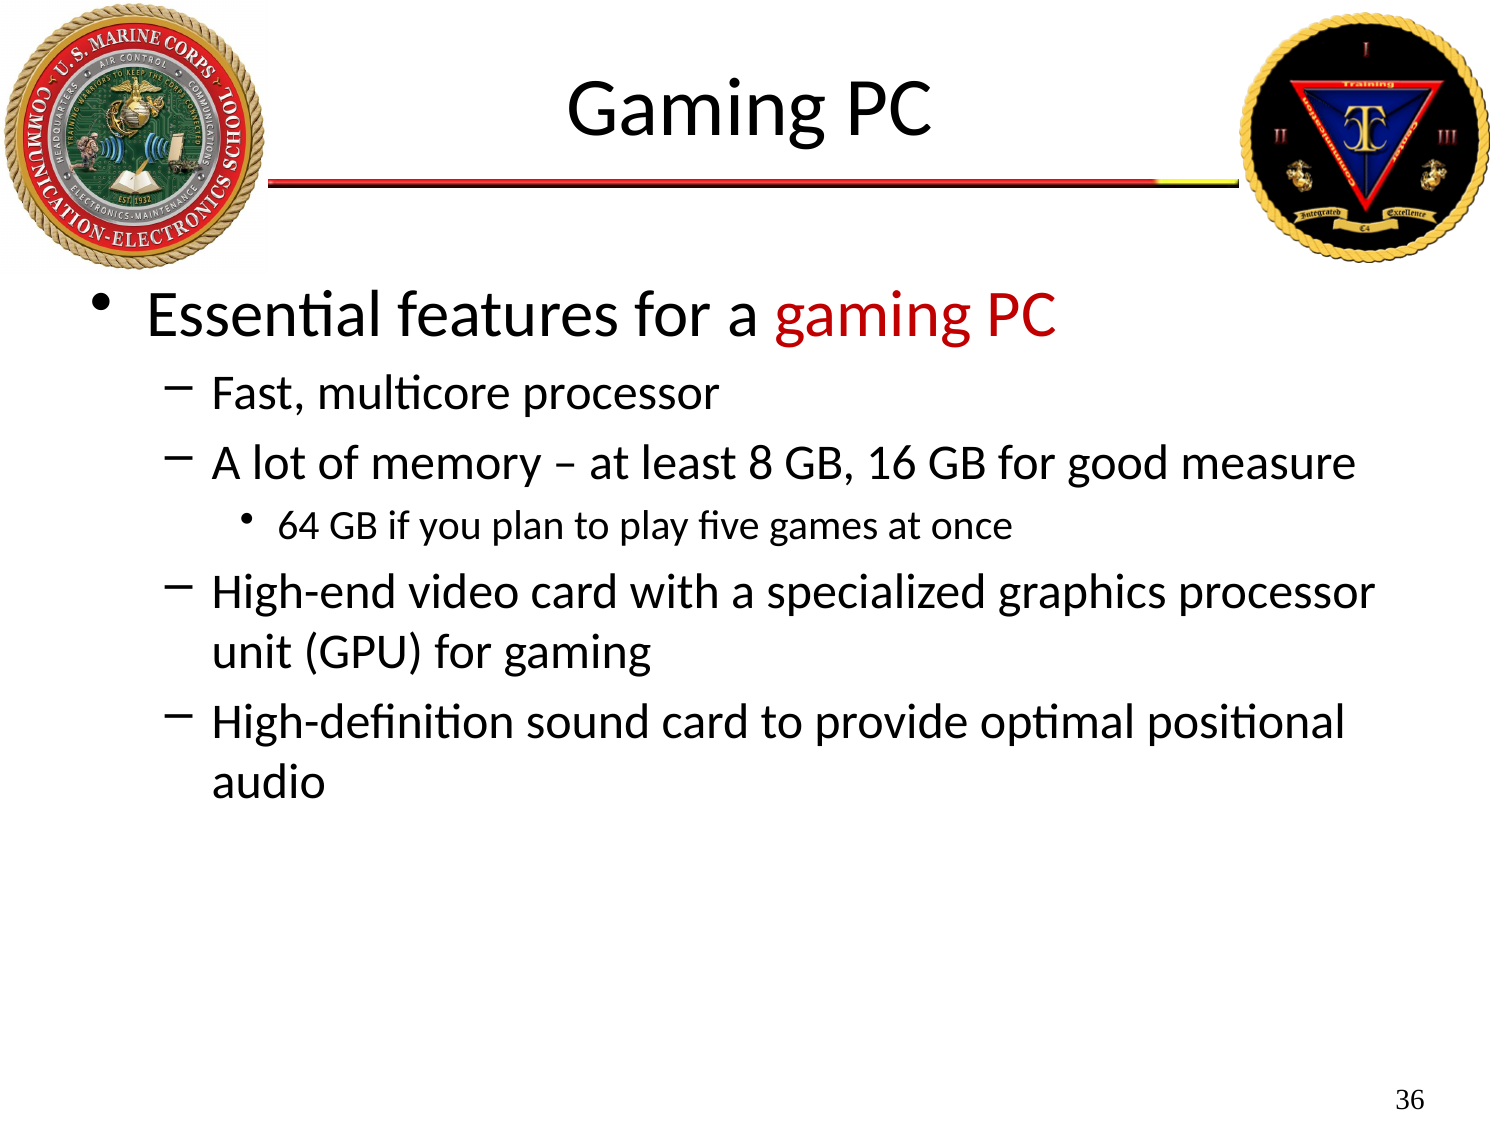

# Gaming PC
Essential features for a gaming PC
Fast, multicore processor
A lot of memory – at least 8 GB, 16 GB for good measure
64 GB if you plan to play five games at once
High-end video card with a specialized graphics processor unit (GPU) for gaming
High-definition sound card to provide optimal positional audio